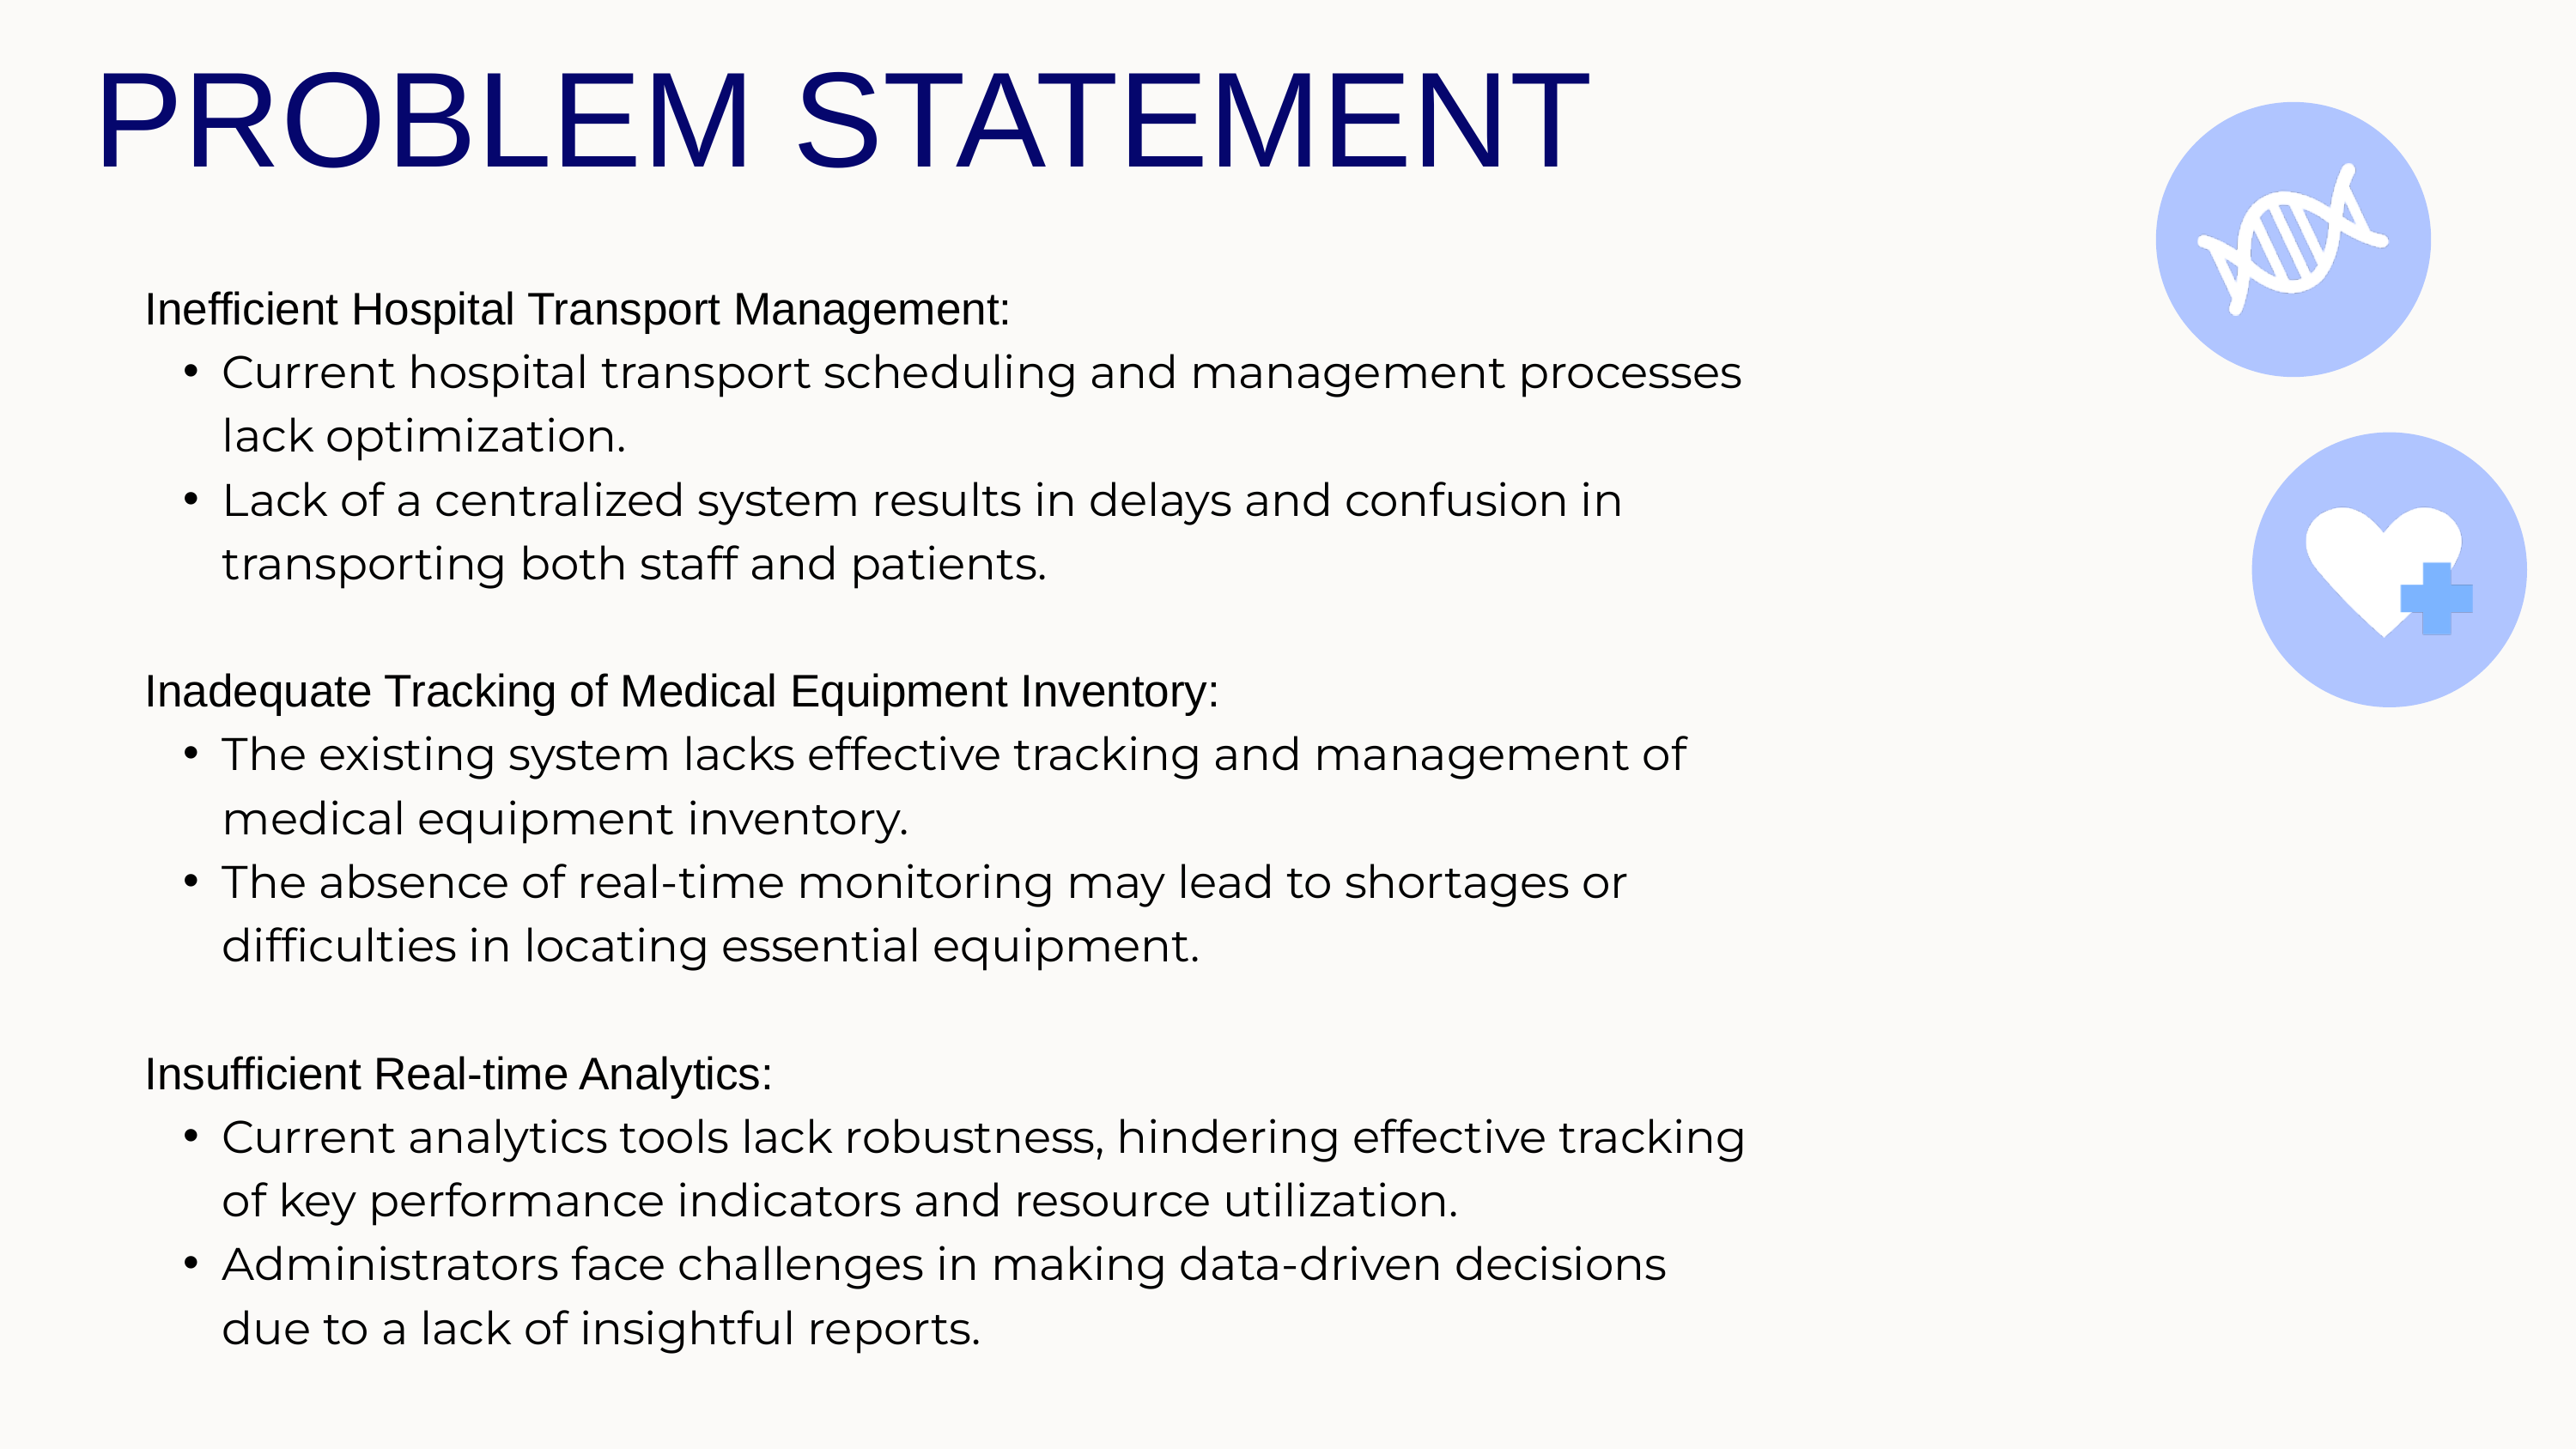

PROBLEM STATEMENT

Inefficient Hospital Transport Management:
Current hospital transport scheduling and management processes lack optimization.
Lack of a centralized system results in delays and confusion in transporting both staff and patients.

Inadequate Tracking of Medical Equipment Inventory:
The existing system lacks effective tracking and management of medical equipment inventory.
The absence of real-time monitoring may lead to shortages or difficulties in locating essential equipment.

Insufficient Real-time Analytics:
Current analytics tools lack robustness, hindering effective tracking of key performance indicators and resource utilization.
Administrators face challenges in making data-driven decisions due to a lack of insightful reports.